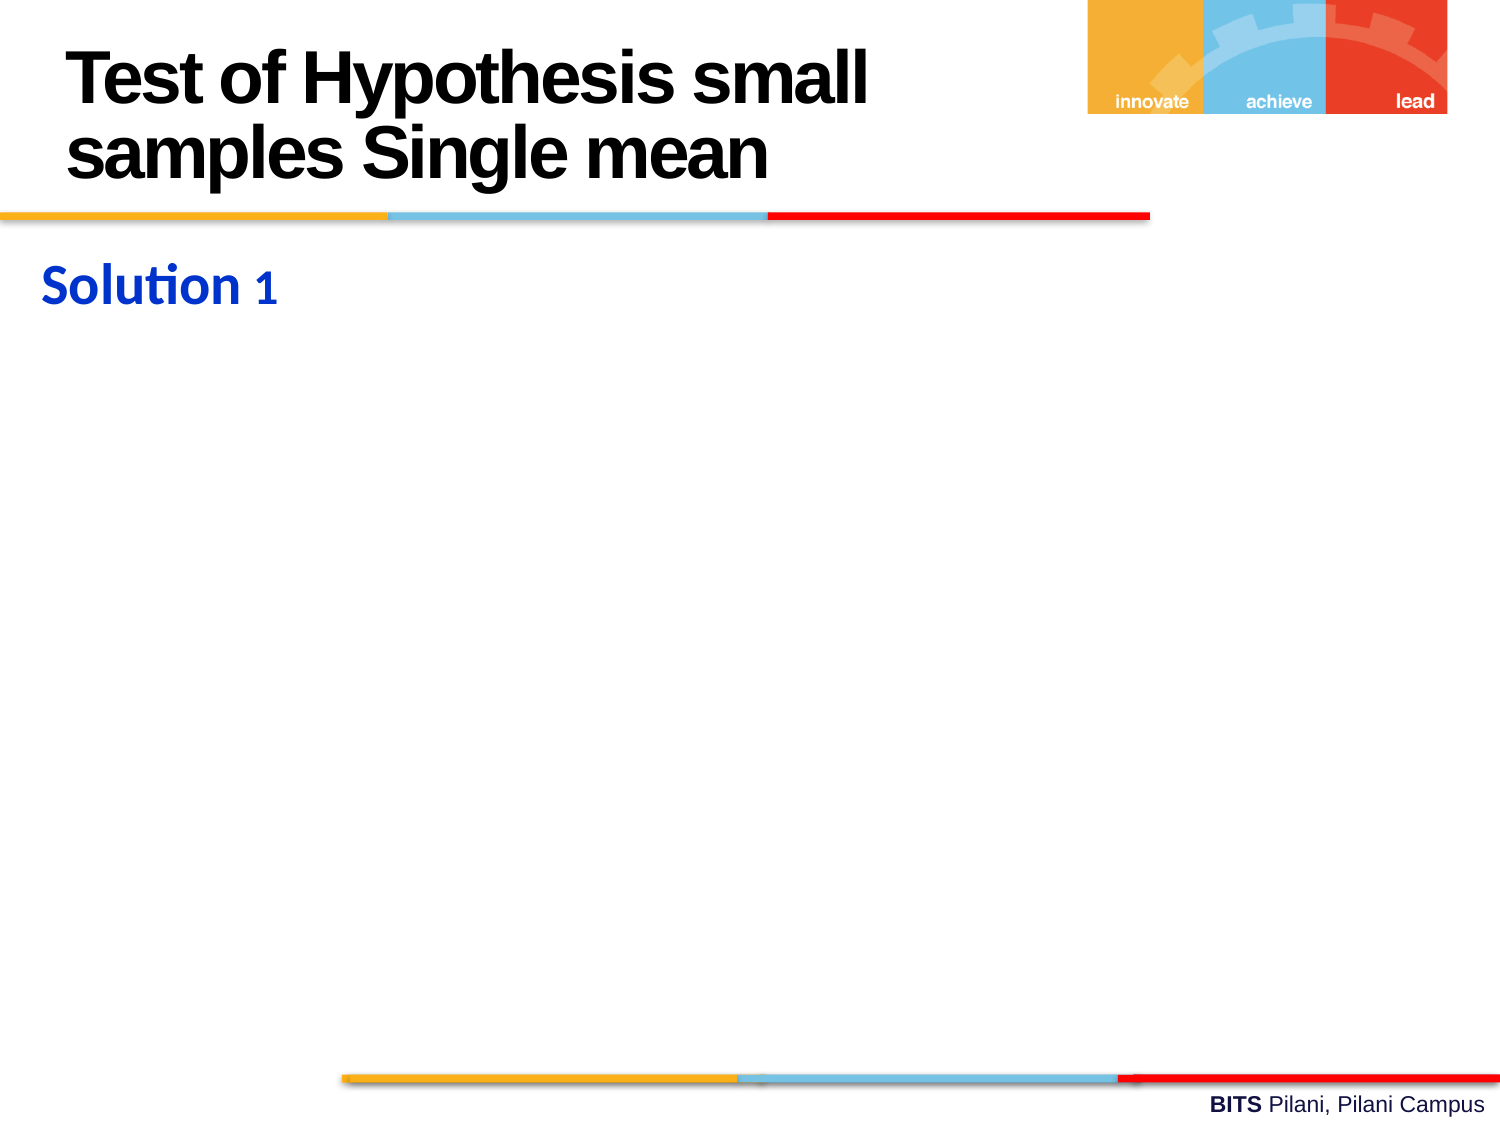

Test of Hypothesis small samples Single mean

Solution 1